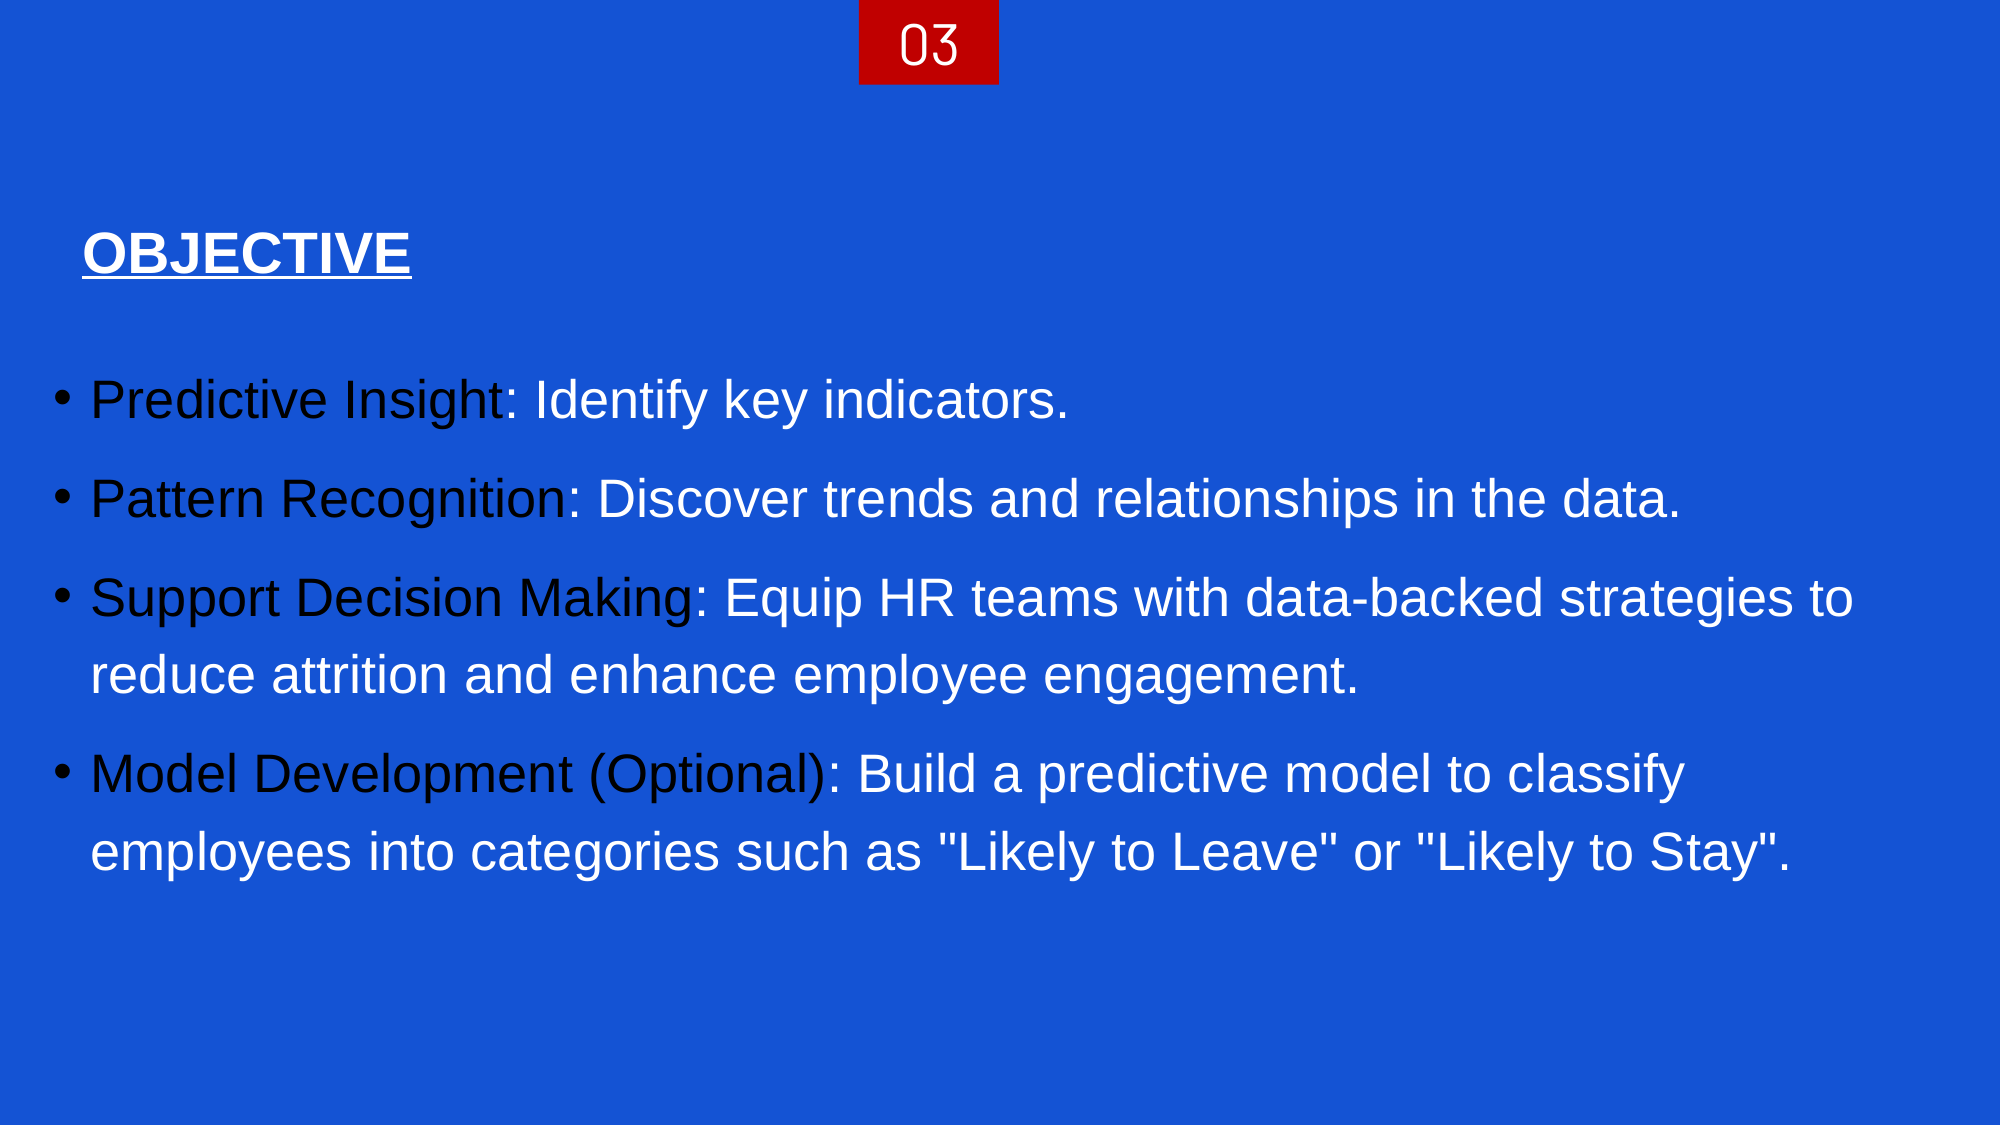

03
# OBJECTIVE
Predictive Insight: Identify key indicators.
Pattern Recognition: Discover trends and relationships in the data.
Support Decision Making: Equip HR teams with data-backed strategies to reduce attrition and enhance employee engagement.
Model Development (Optional): Build a predictive model to classify employees into categories such as "Likely to Leave" or "Likely to Stay".